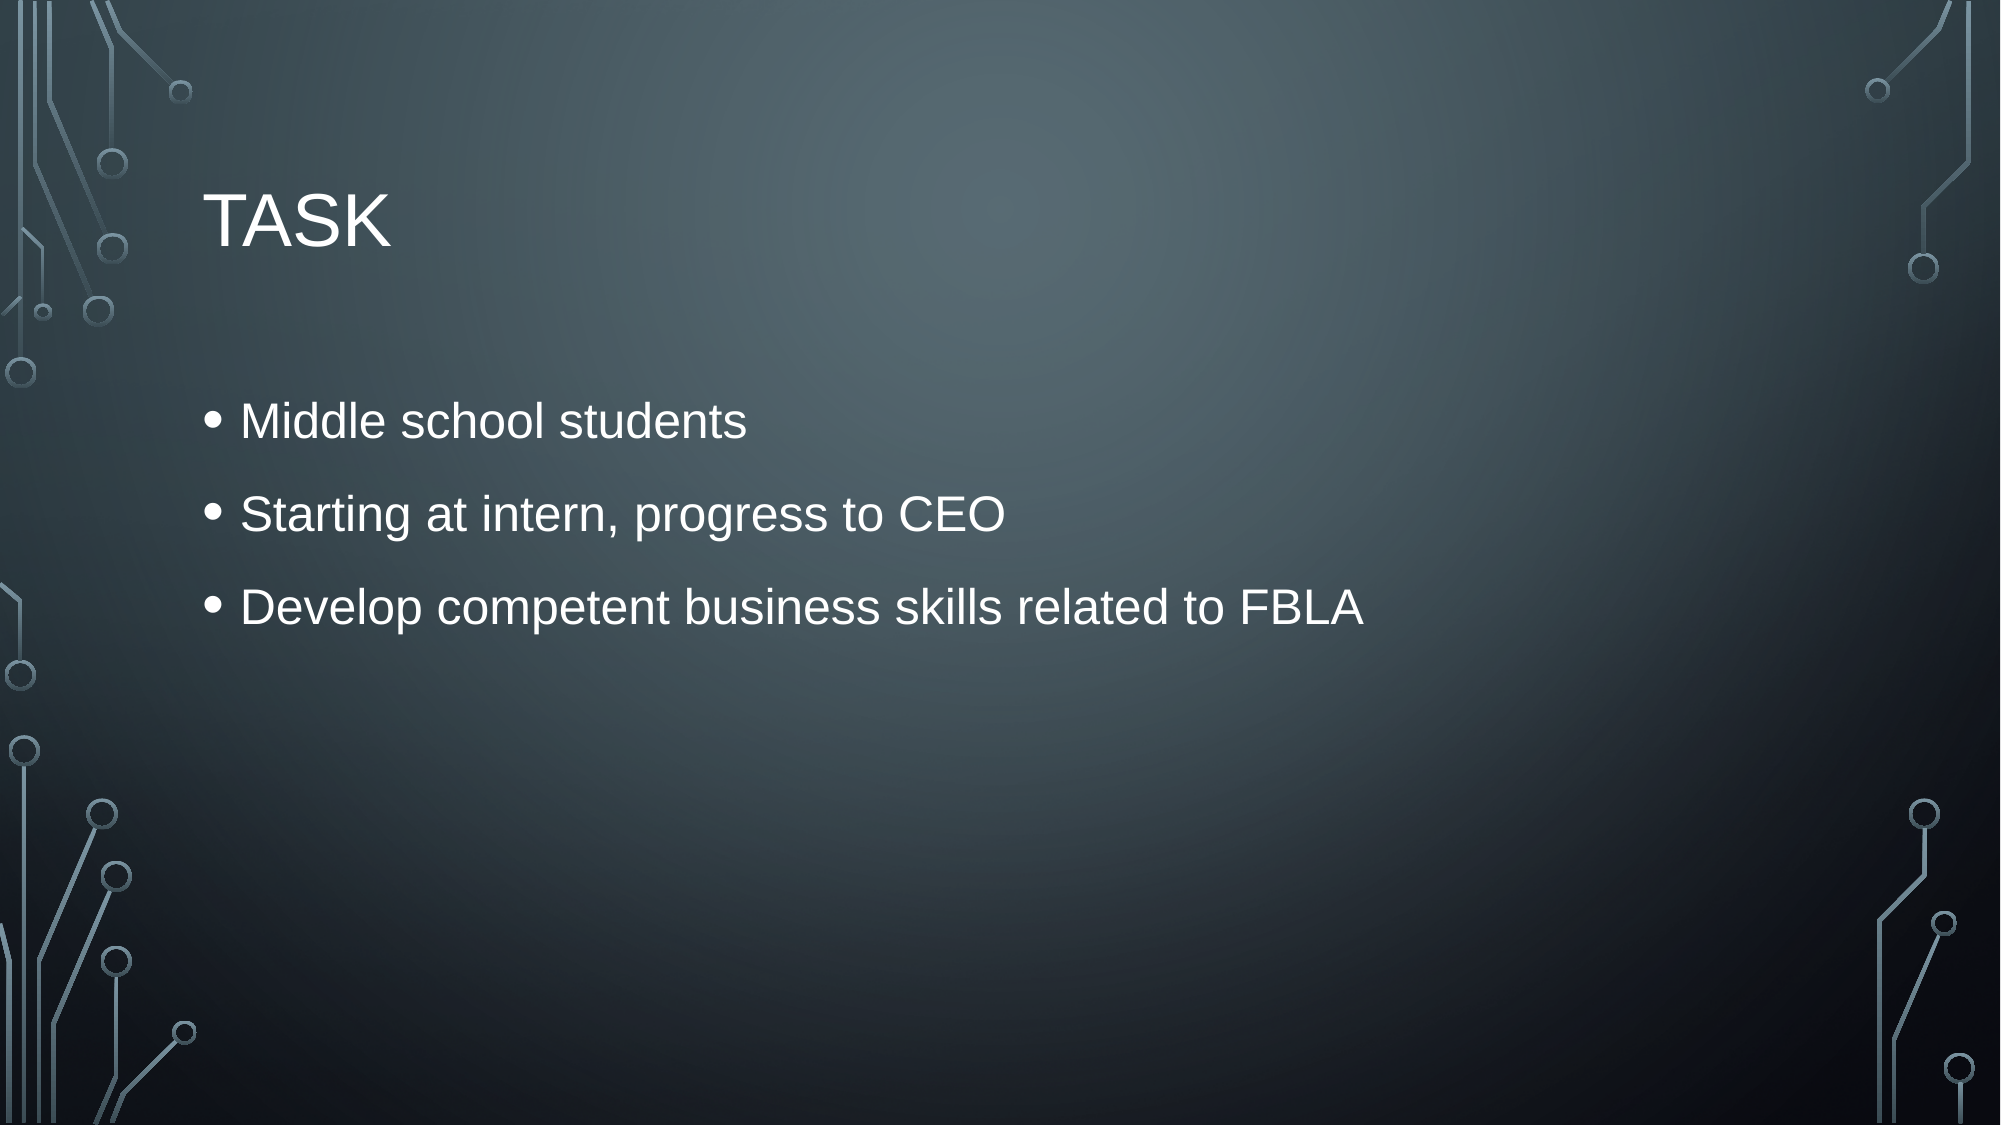

# Task
Middle school students
Starting at intern, progress to CEO
Develop competent business skills related to FBLA